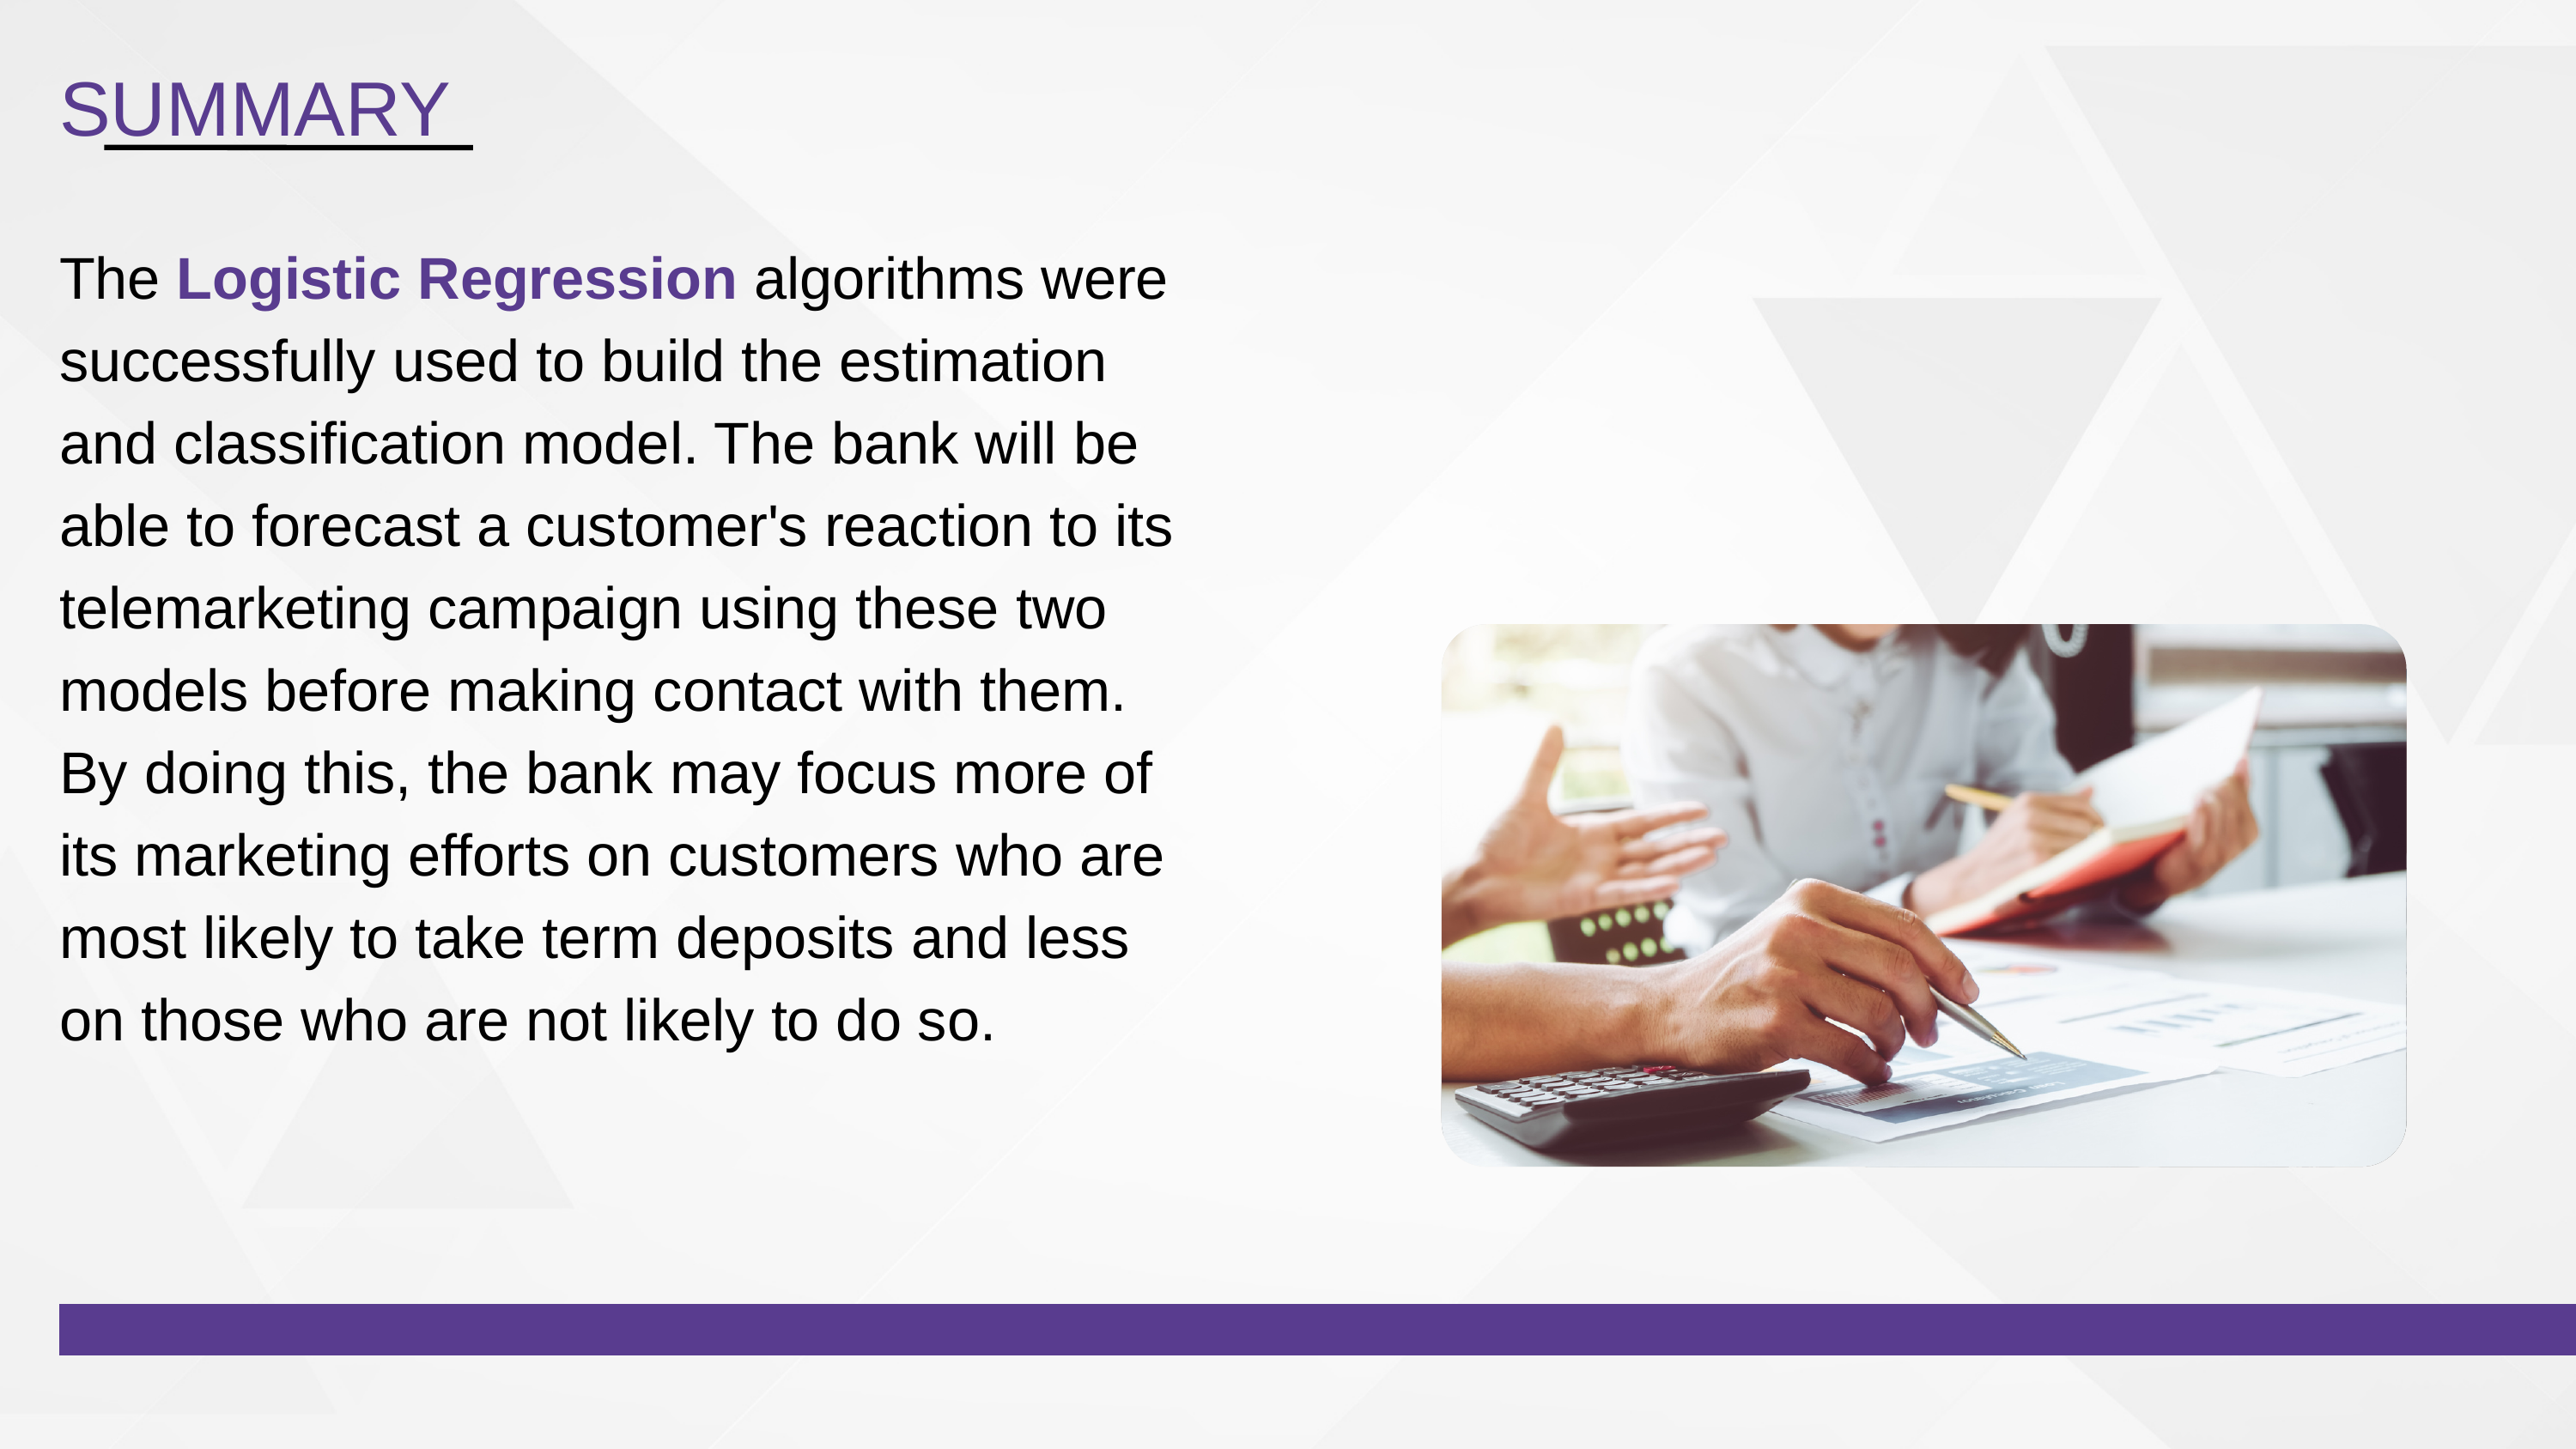

SUMMARY

The Logistic Regression algorithms were successfully used to build the estimation and classification model. The bank will be able to forecast a customer's reaction to its telemarketing campaign using these two models before making contact with them. By doing this, the bank may focus more of its marketing efforts on customers who are most likely to take term deposits and less on those who are not likely to do so.